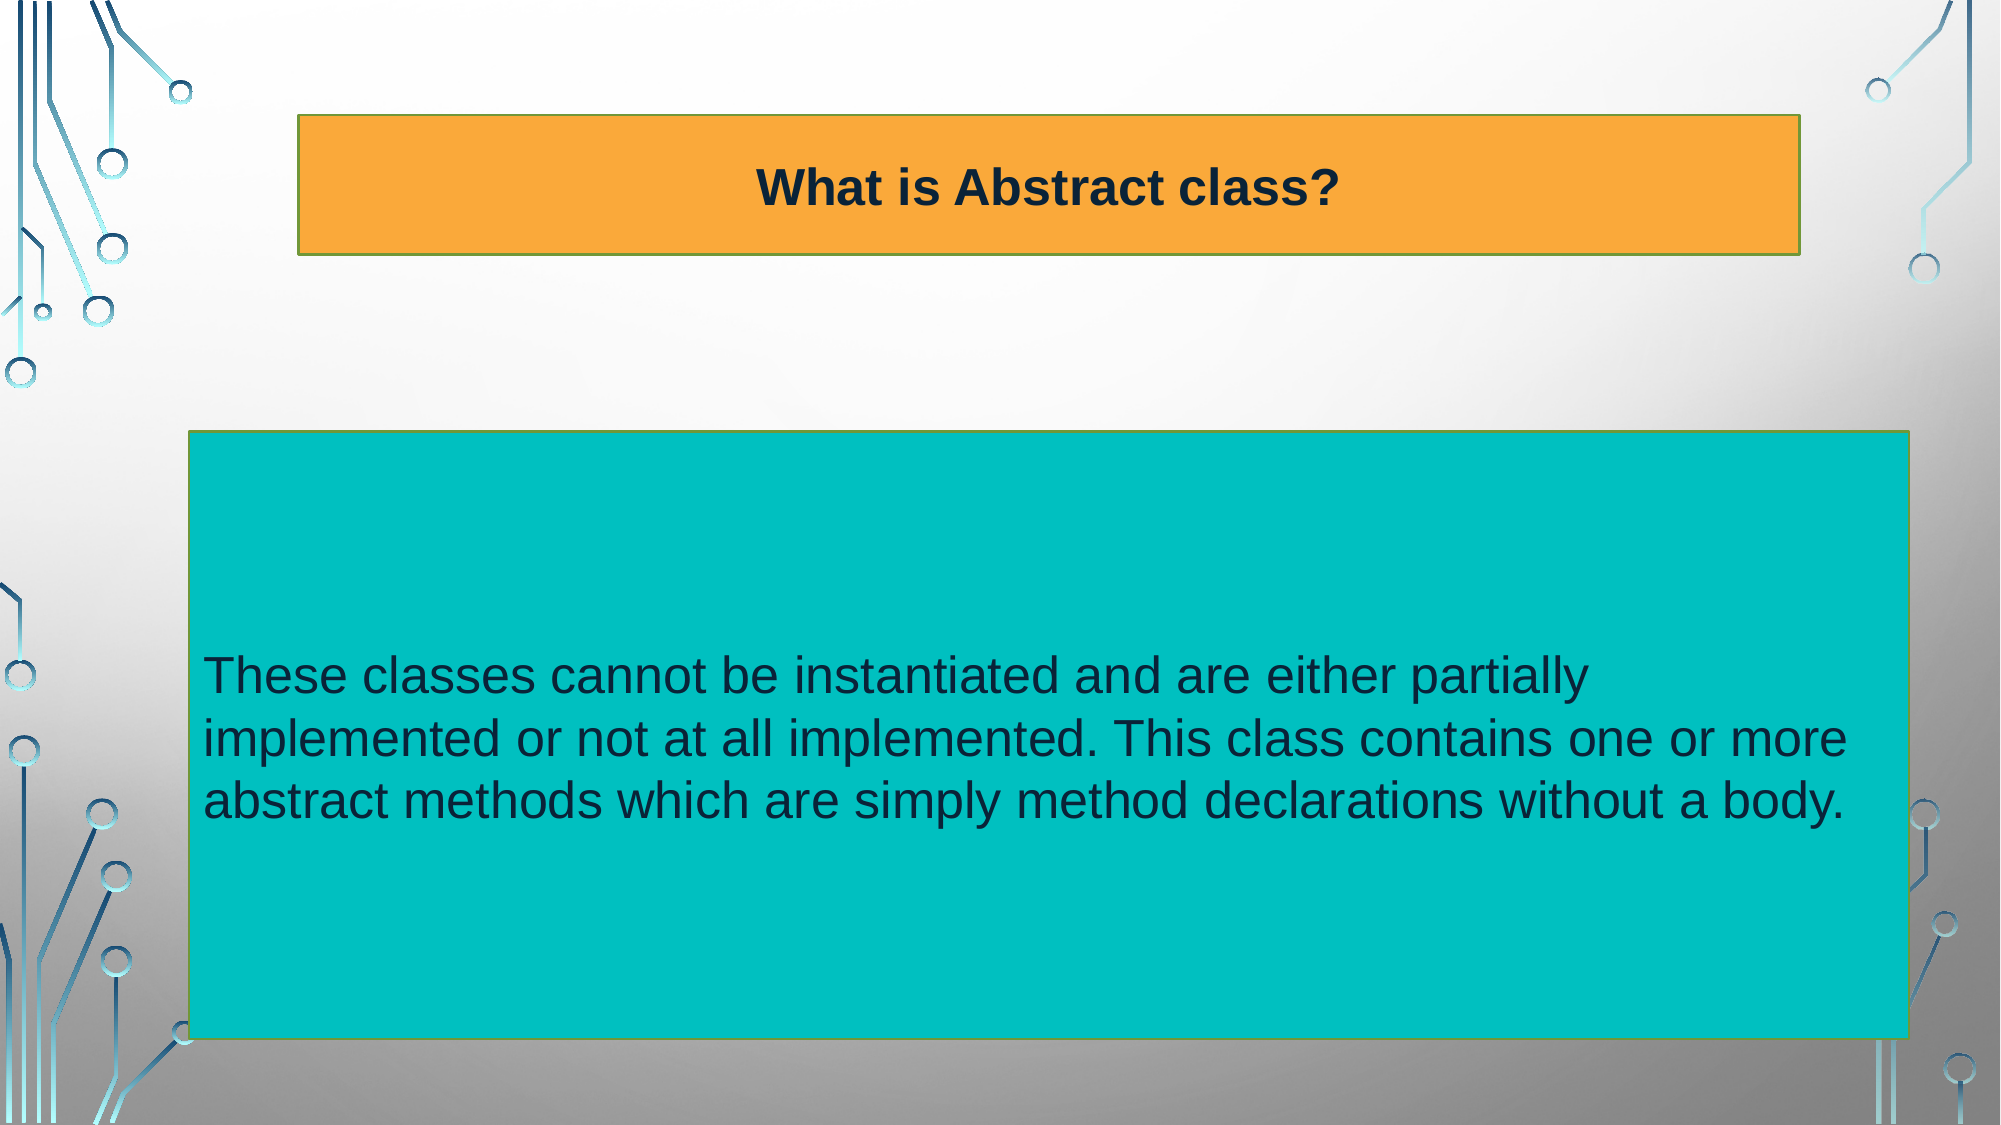

What is Abstract class?
These classes cannot be instantiated and are either partially implemented or not at all implemented. This class contains one or more abstract methods which are simply method declarations without a body.